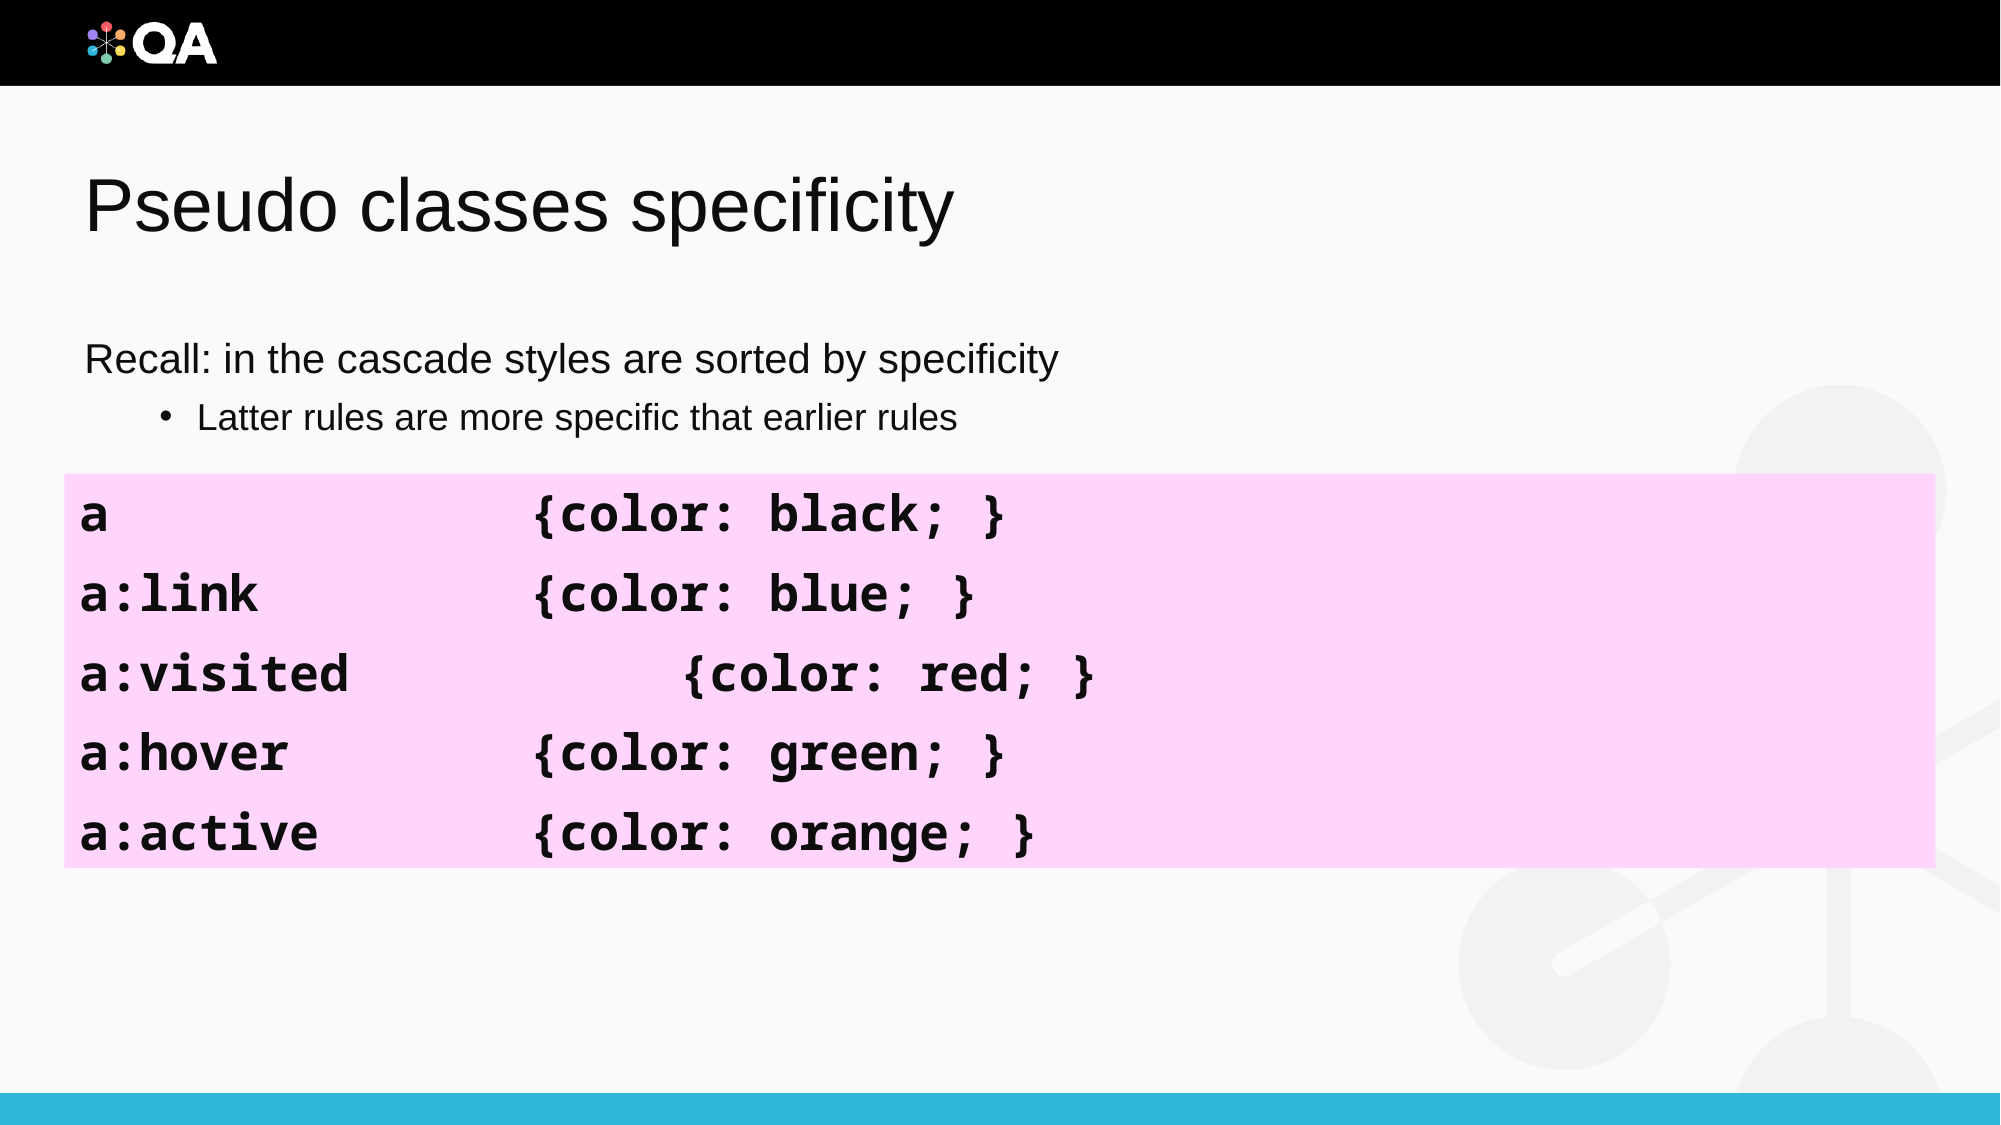

# Pseudo classes specificity
Recall: in the cascade styles are sorted by specificity
Latter rules are more specific that earlier rules

Hence for link pseudo classes to work use this order
a 			{color: black; }

a:link 		{color: blue; }

a:visited 		{color: red; }

a:hover 		{color: green; }

a:active 		{color: orange; }